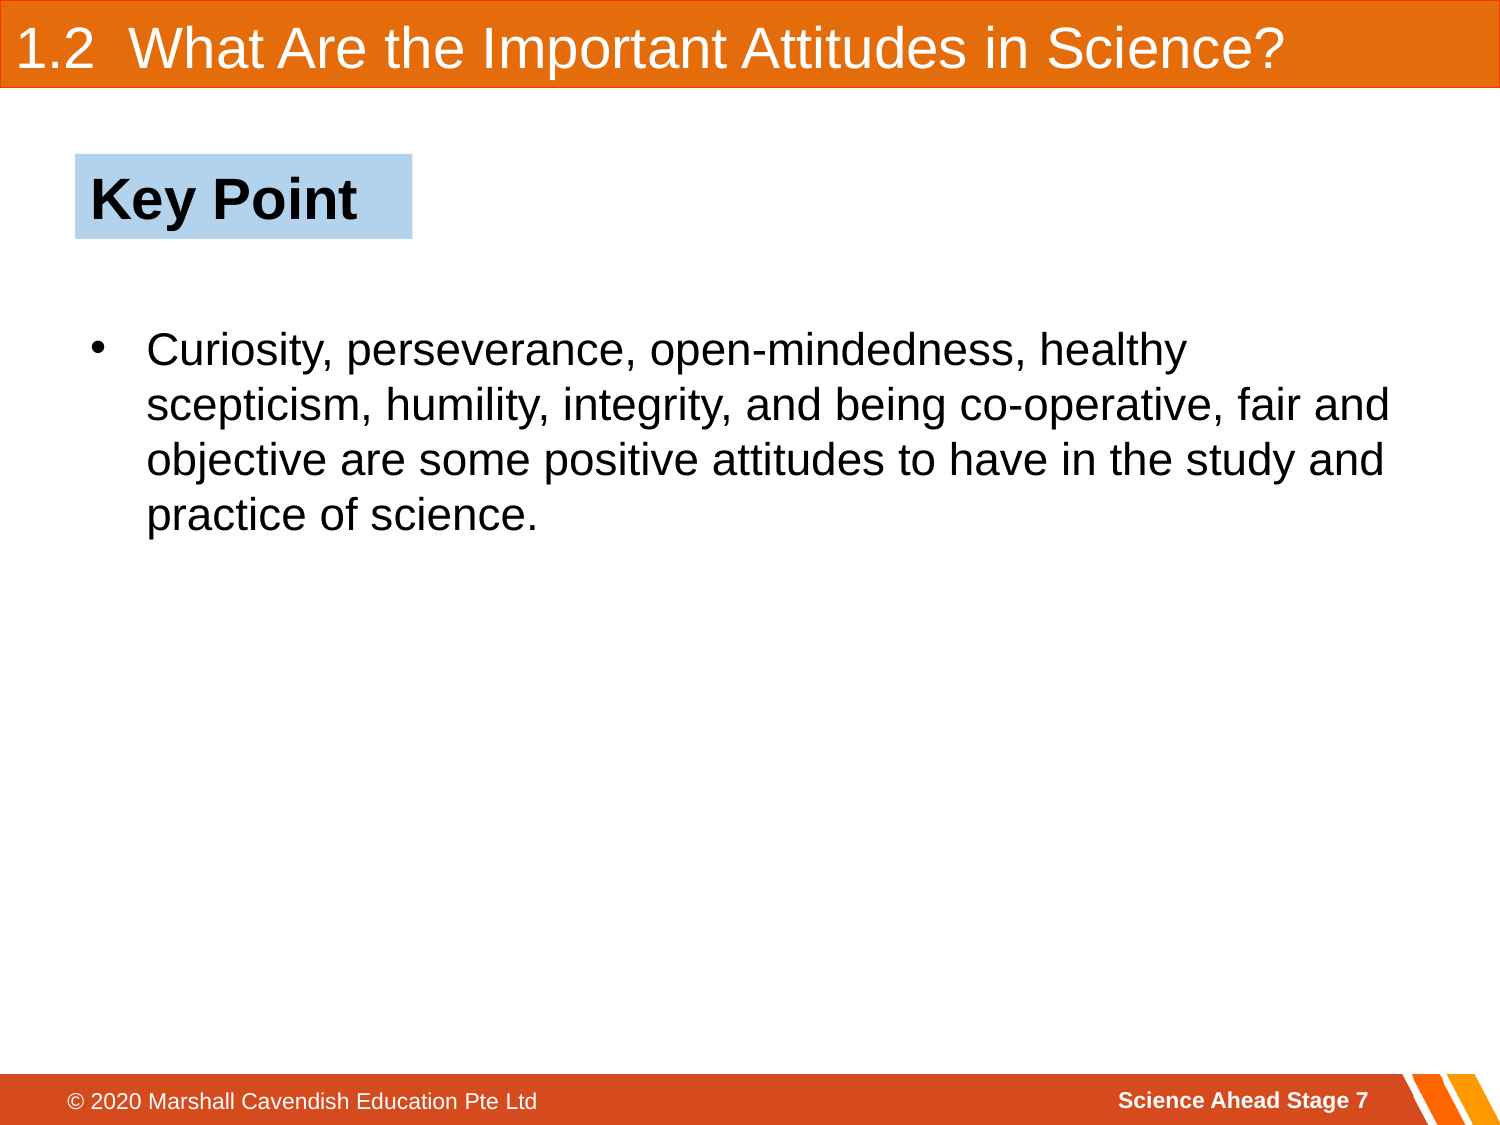

1.2  What Are the Important Attitudes in Science?
Key Point
Curiosity, perseverance, open-mindedness, healthy scepticism, humility, integrity, and being co-operative, fair and objective are some positive attitudes to have in the study and practice of science.

Science Ahead Stage 7